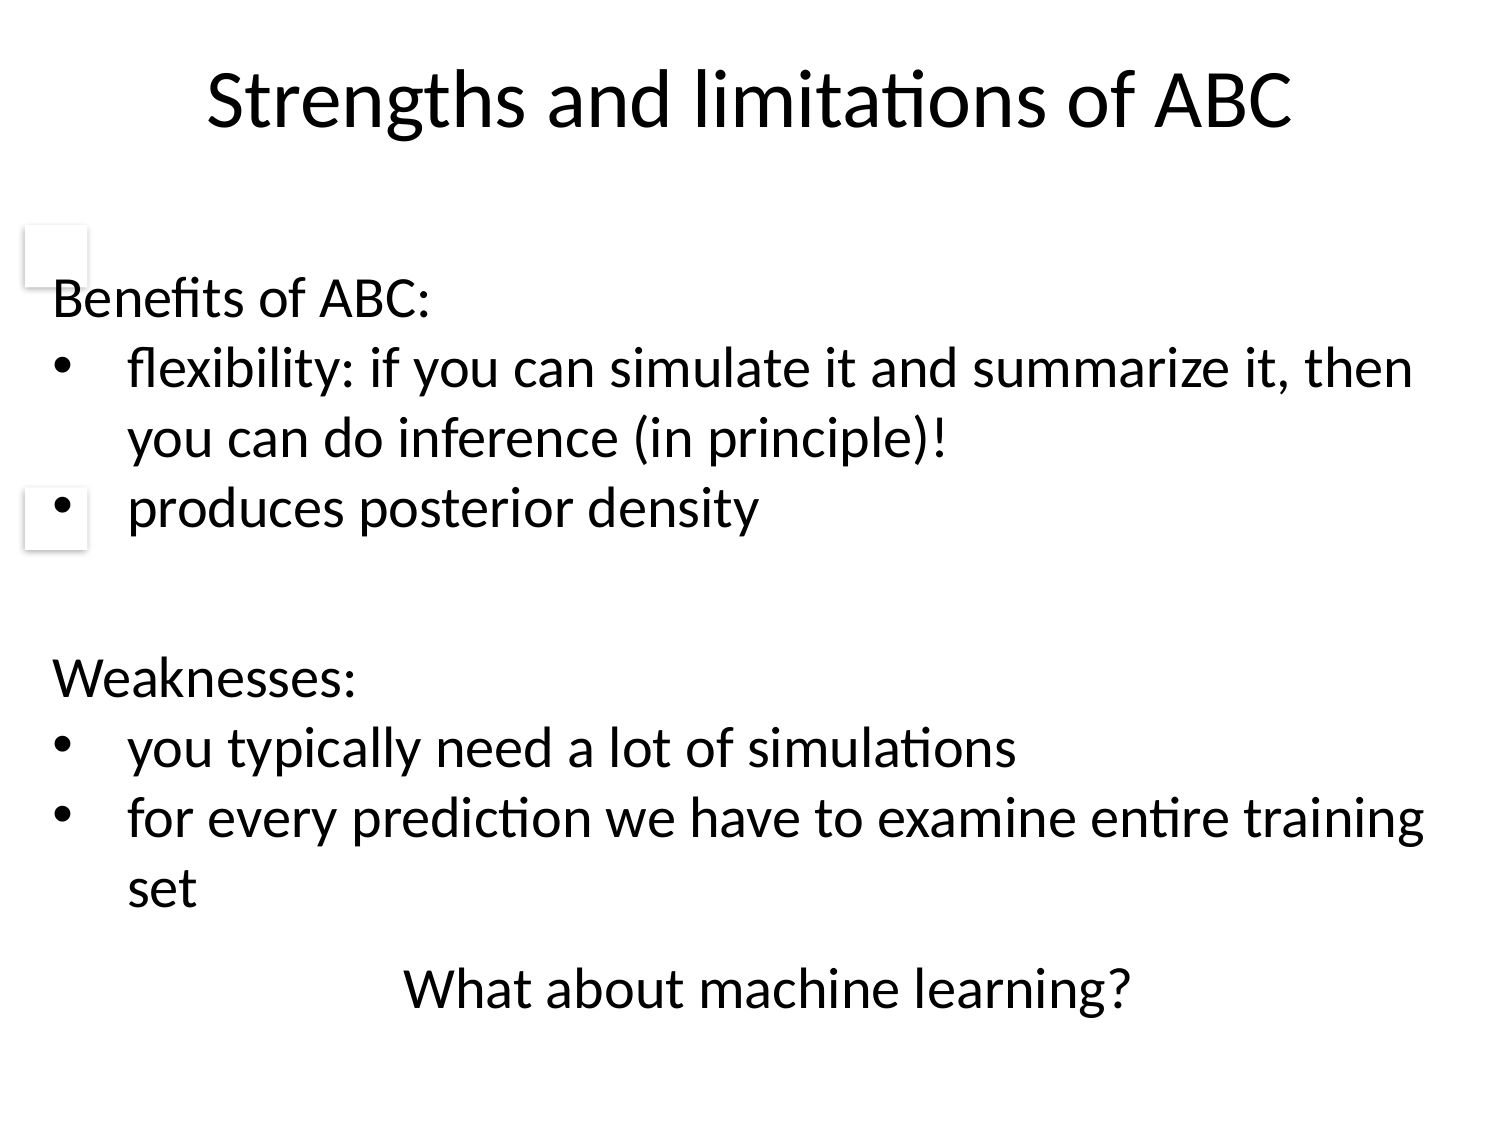

Strengths and limitations of ABC

Benefits of ABC:
flexibility: if you can simulate it and summarize it, then you can do inference (in principle)!
produces posterior density

Weaknesses:
you typically need a lot of simulations
for every prediction we have to examine entire training set
What about machine learning?